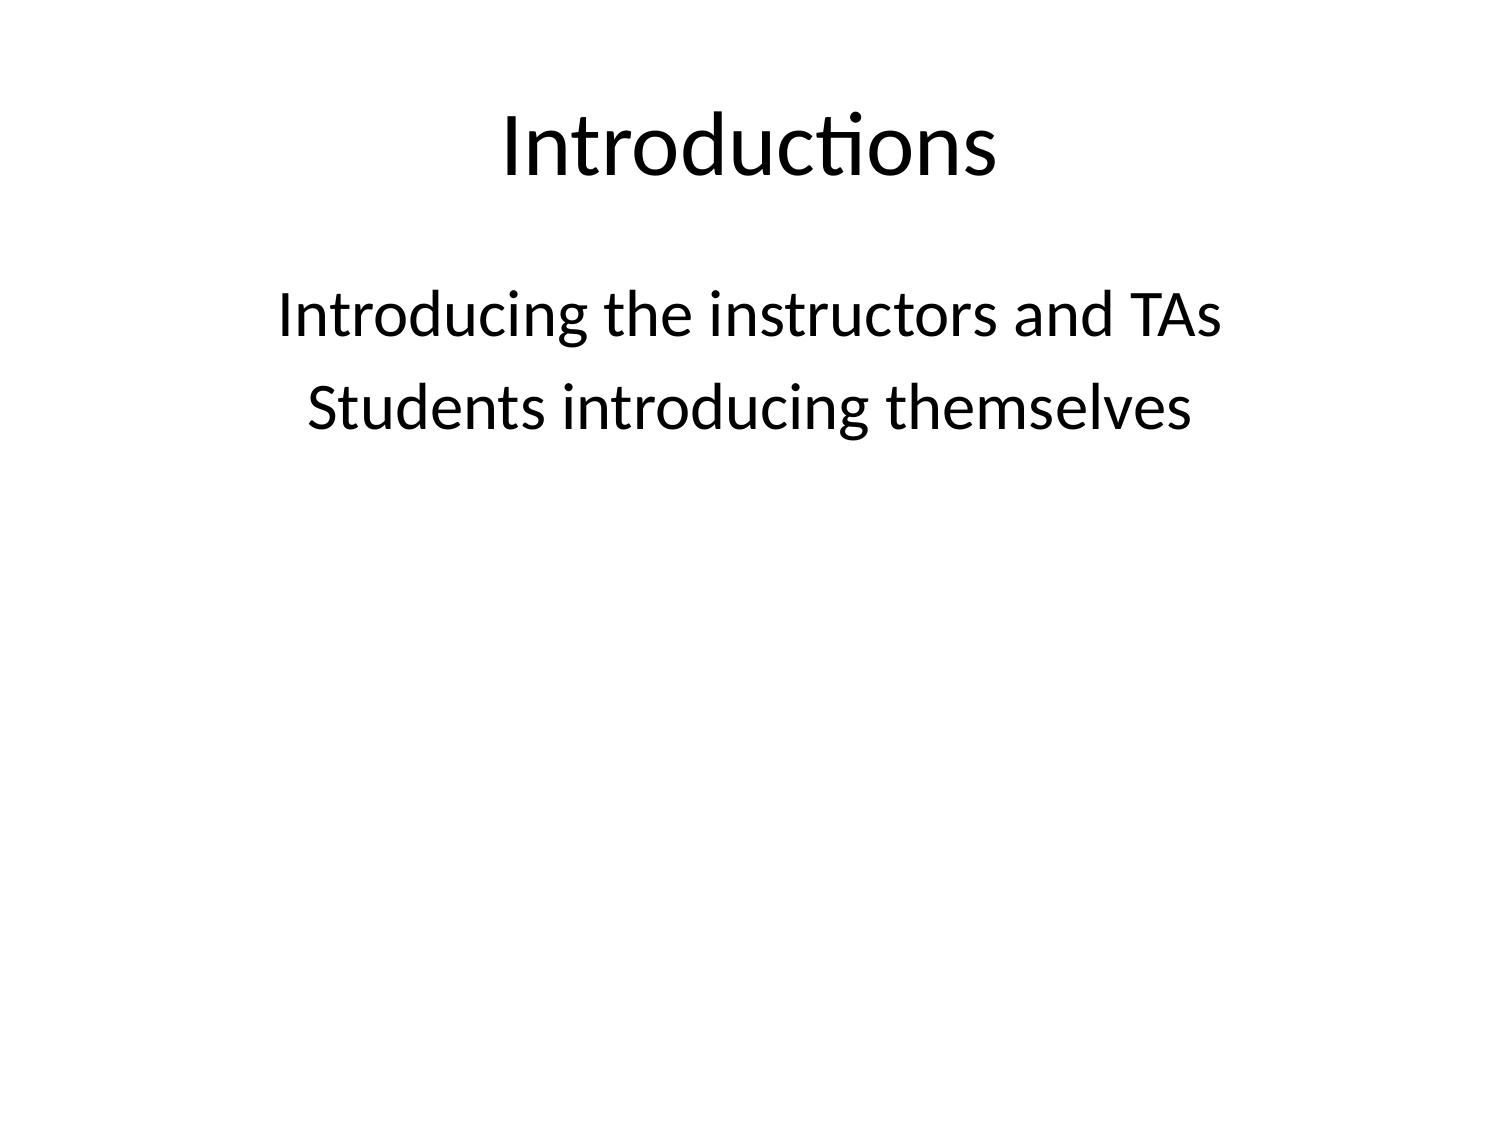

# Introductions
Introducing the instructors and TAs
Students introducing themselves